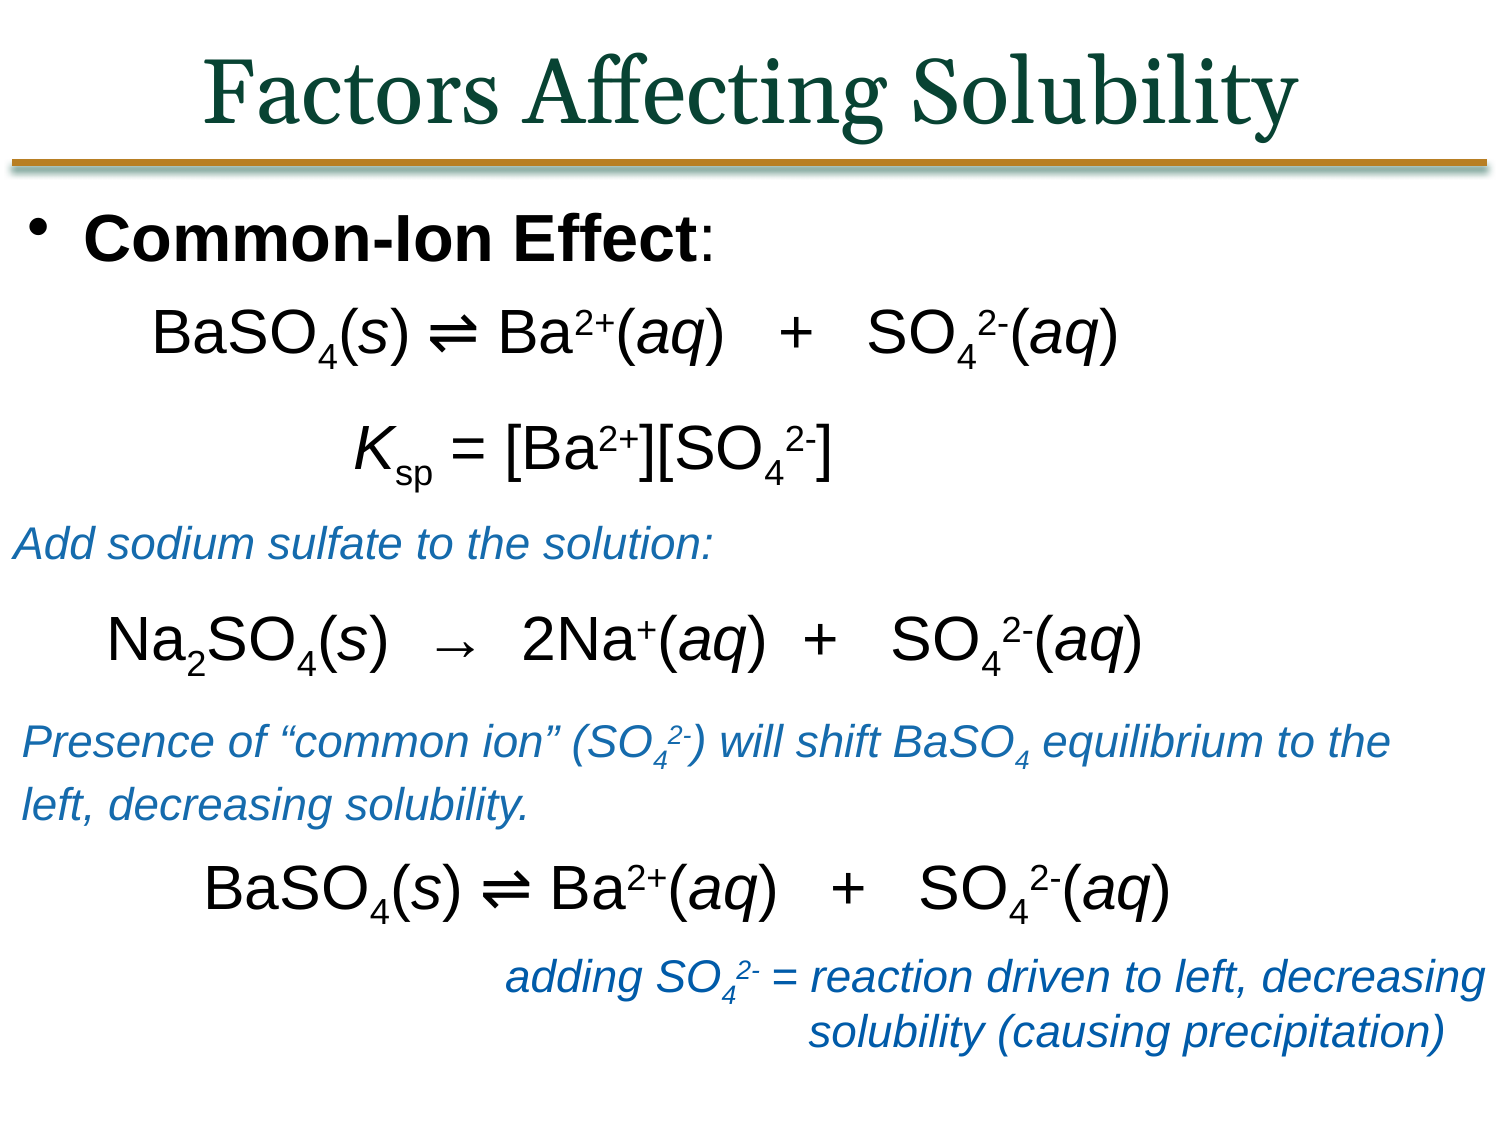

Factors Affecting Solubility
Common-Ion Effect:
   BaSO4(s) ⇌ Ba2+(aq)   +   SO42-(aq)

  Na2SO4(s)  →  2Na+(aq)  +   SO42-(aq)
Ksp = [Ba2+][SO42-]
Add sodium sulfate to the solution:
Presence of “common ion” (SO42-) will shift BaSO4 equilibrium to the left, decreasing solubility.
 BaSO4(s) ⇌ Ba2+(aq)   +   SO42-(aq)
= reaction driven to left, decreasing solubility (causing precipitation)
adding SO42-